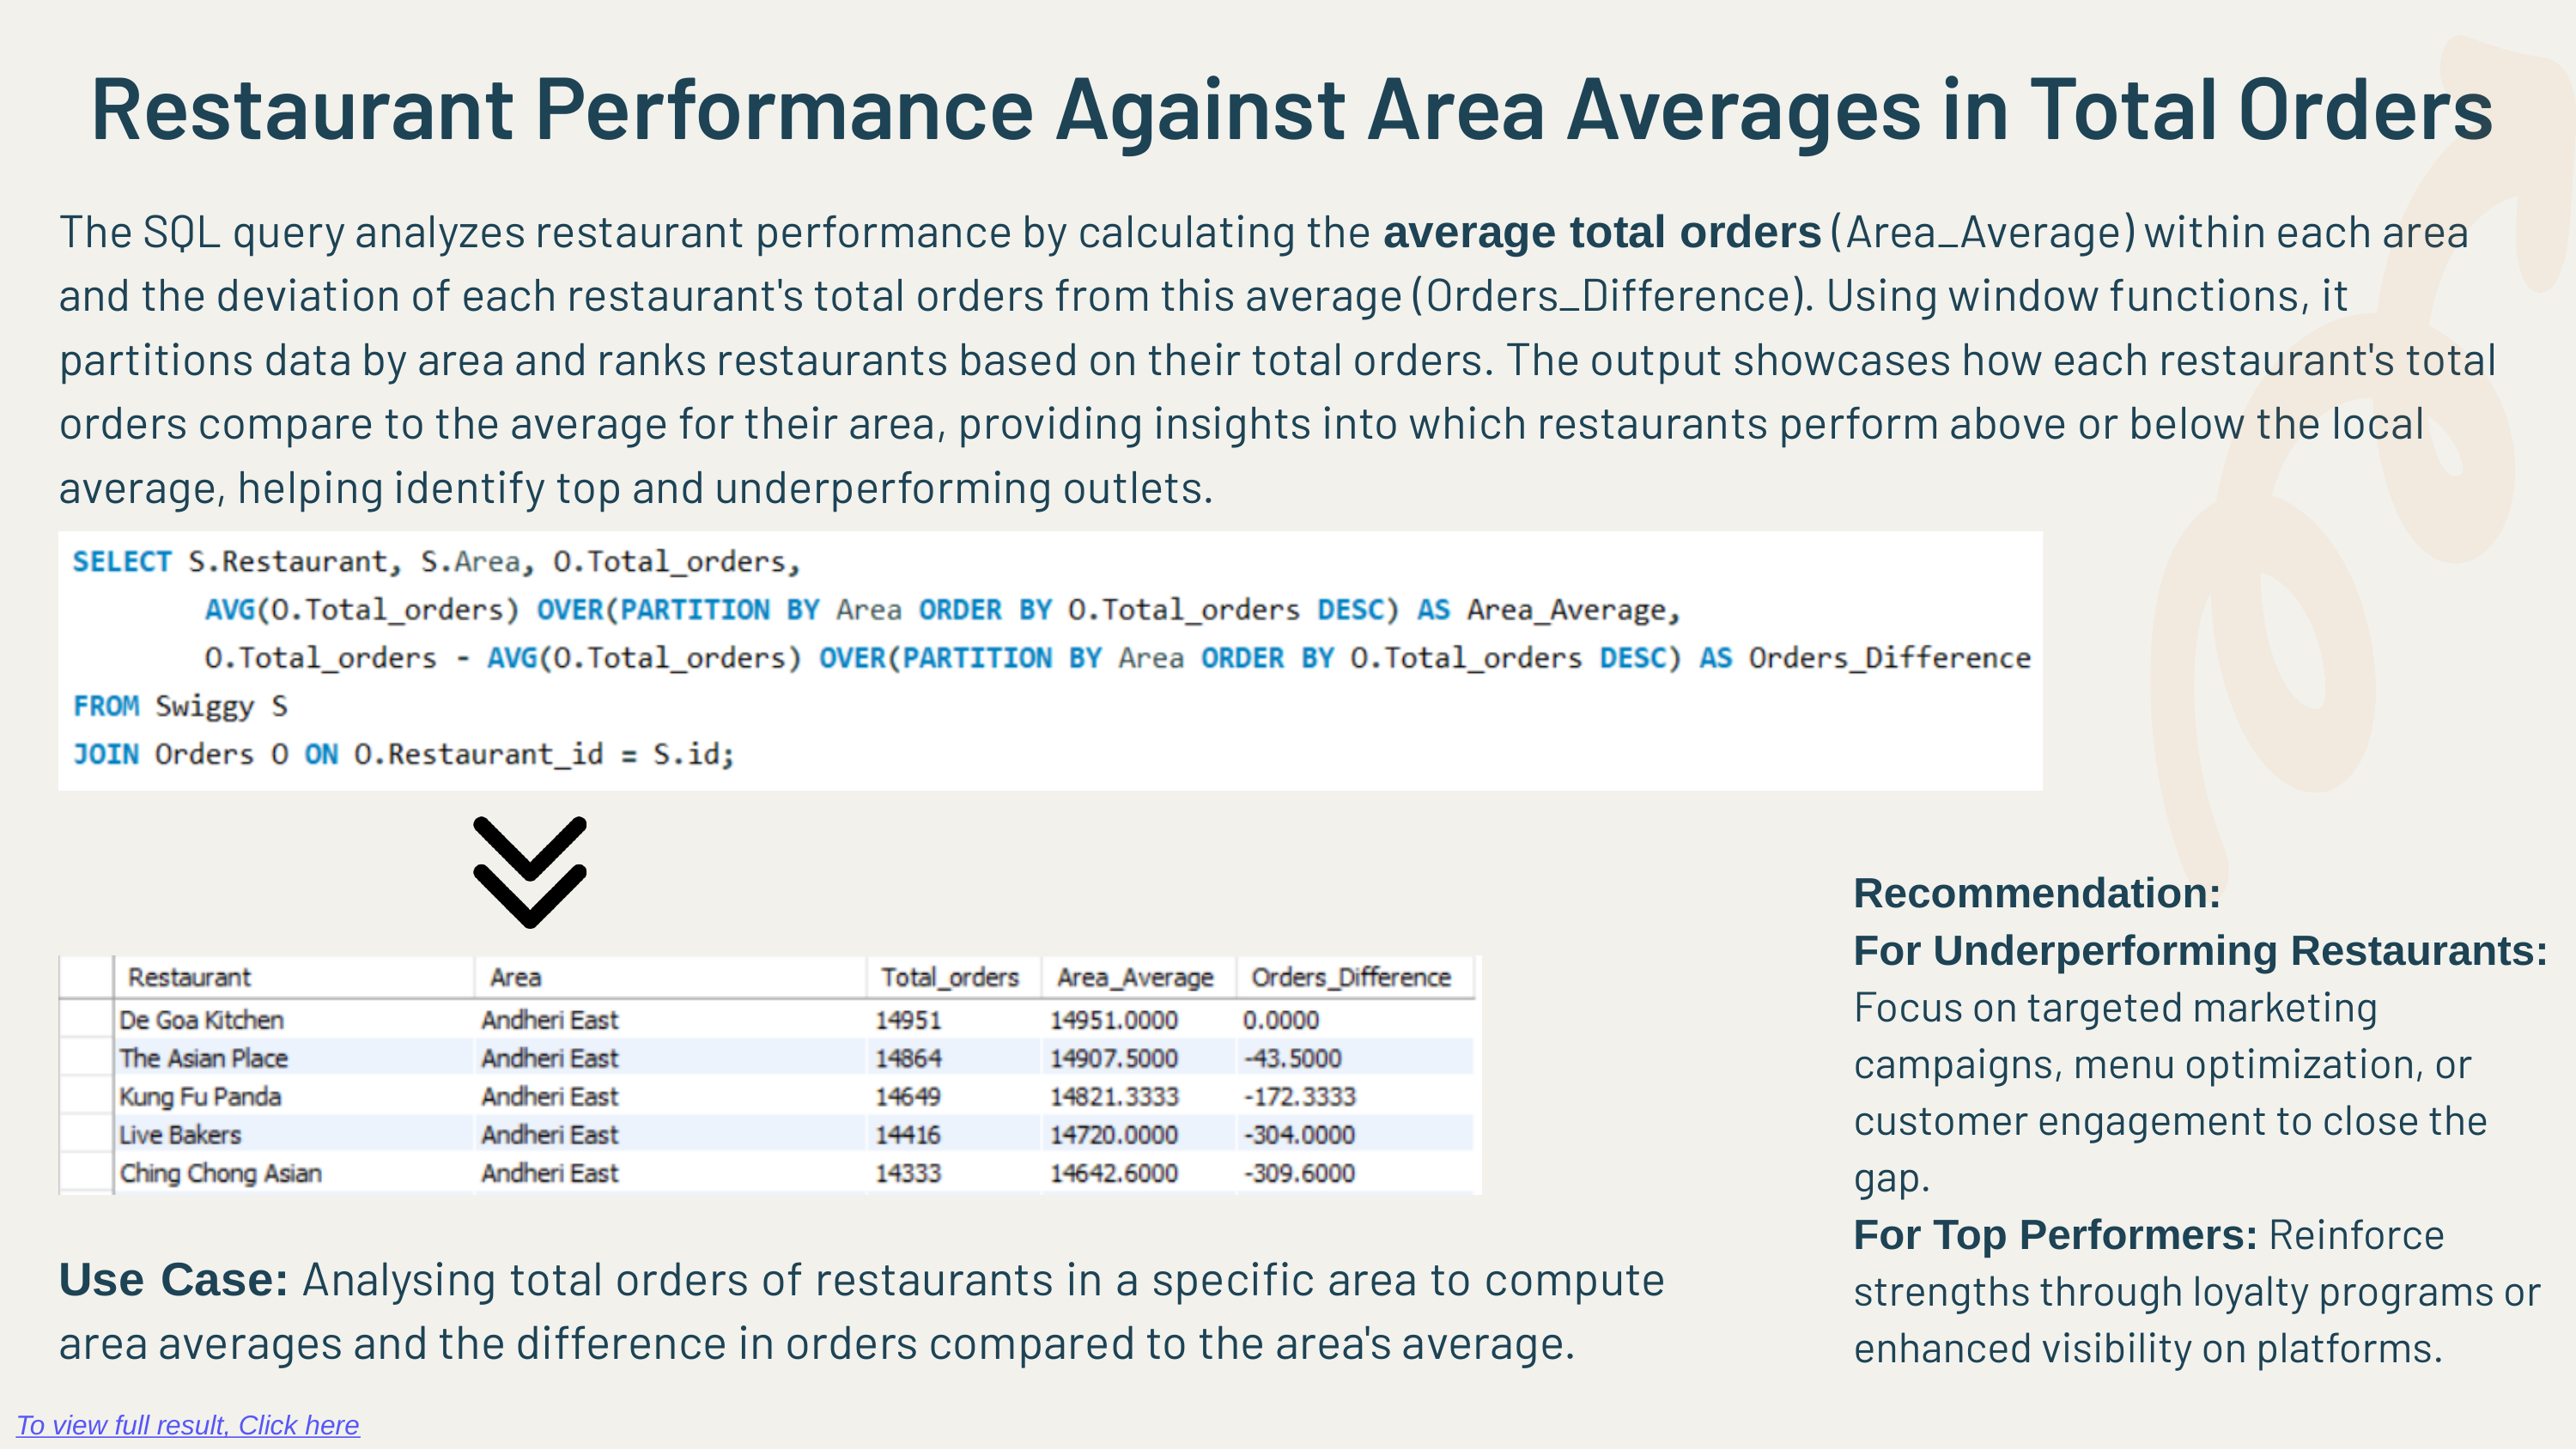

Restaurant Performance Against Area Averages in Total Orders

The SQL query analyzes restaurant performance by calculating the average total orders (Area_Average) within each area and the deviation of each restaurant's total orders from this average (Orders_Difference). Using window functions, it partitions data by area and ranks restaurants based on their total orders. The output showcases how each restaurant's total orders compare to the average for their area, providing insights into which restaurants perform above or below the local average, helping identify top and underperforming outlets.

Recommendation:
For Underperforming Restaurants: Focus on targeted marketing campaigns, menu optimization, or customer engagement to close the gap.
For Top Performers: Reinforce strengths through loyalty programs or enhanced visibility on platforms.

Use Case: Analysing total orders of restaurants in a specific area to compute area averages and the difference in orders compared to the area's average.
To view full result, Click here